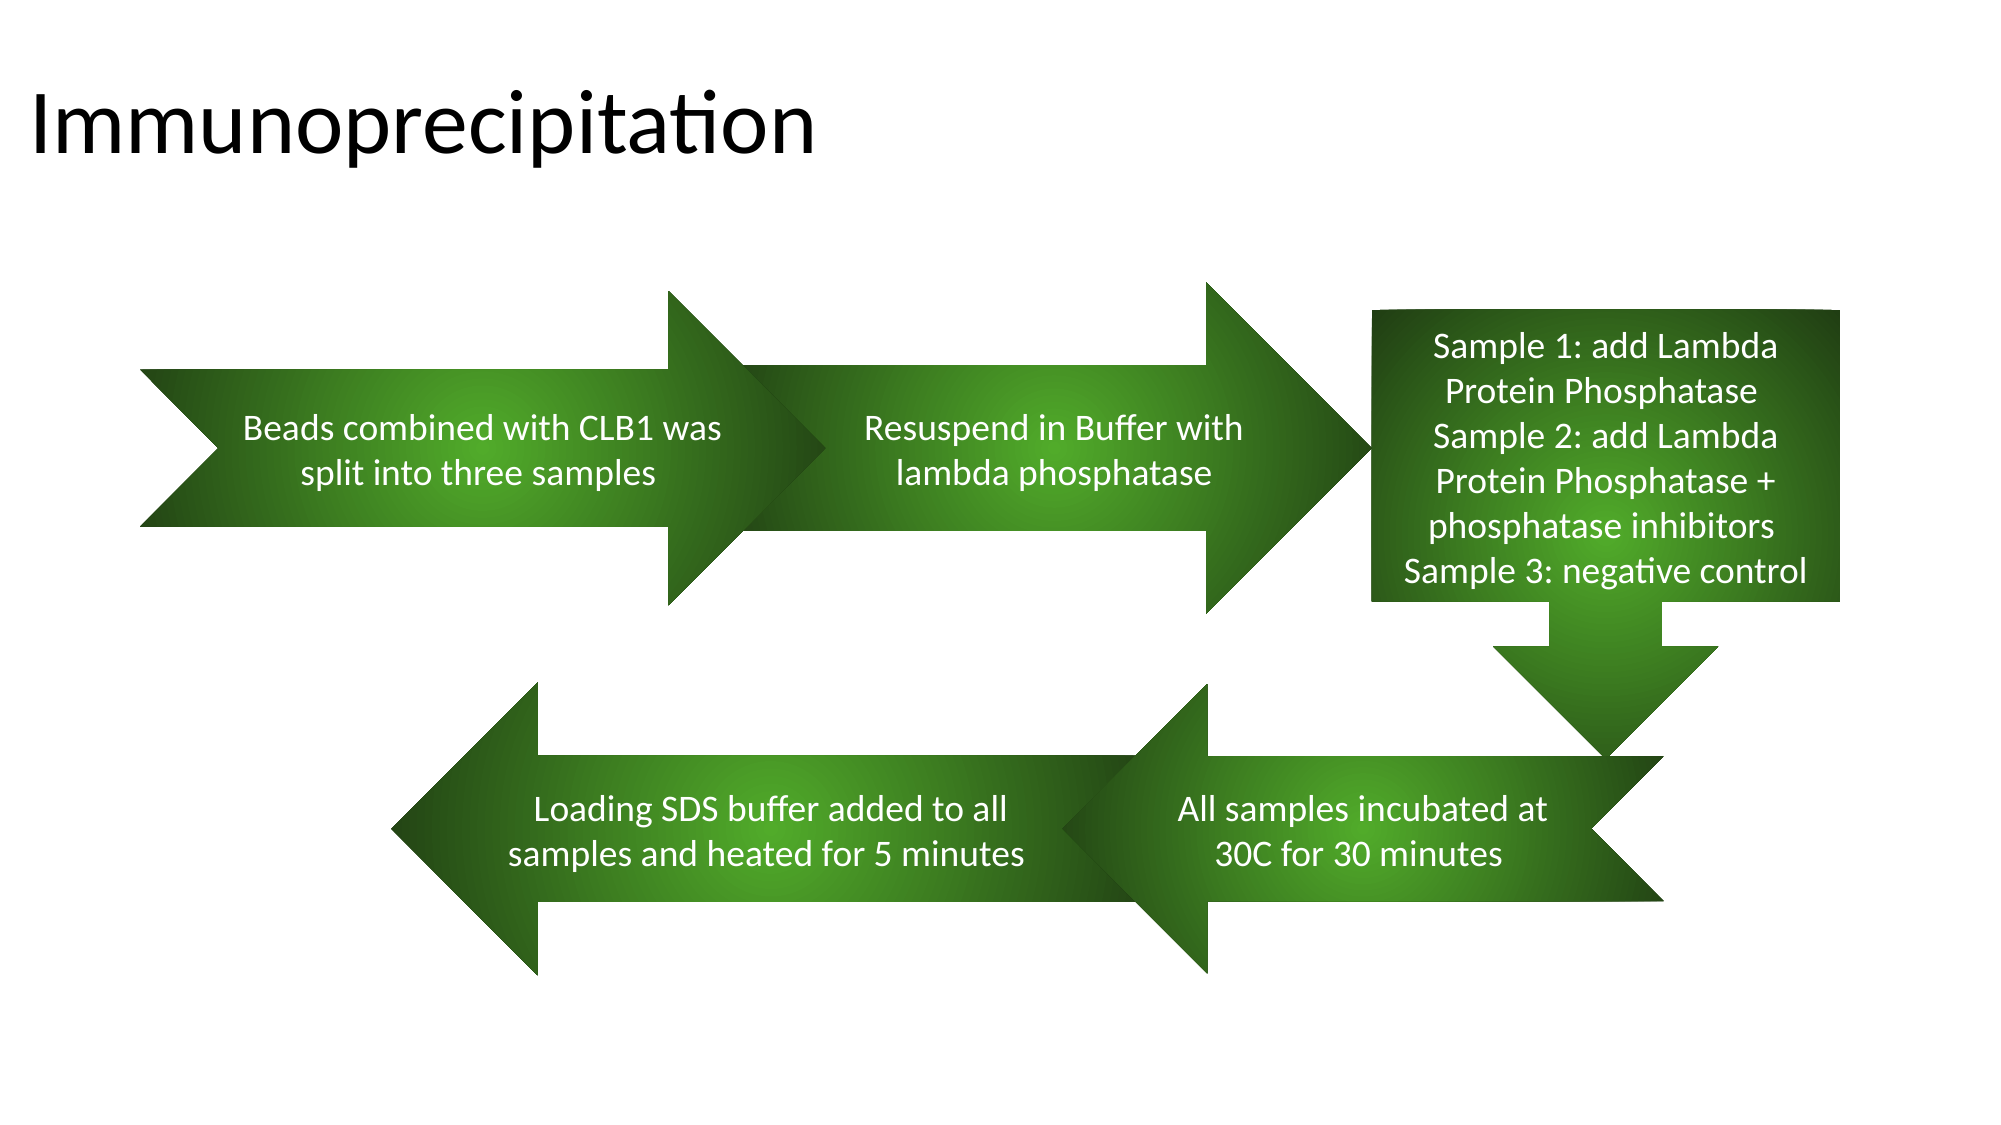

# Immunoprecipitation
Resuspend in Buffer with lambda phosphatase
Beads combined with CLB1 was split into three samples
Sample 1: add Lambda Protein Phosphatase
Sample 2: add Lambda Protein Phosphatase + phosphatase inhibitors
Sample 3: negative control
Loading SDS buffer added to all samples and heated for 5 minutes
All samples incubated at 30C for 30 minutes